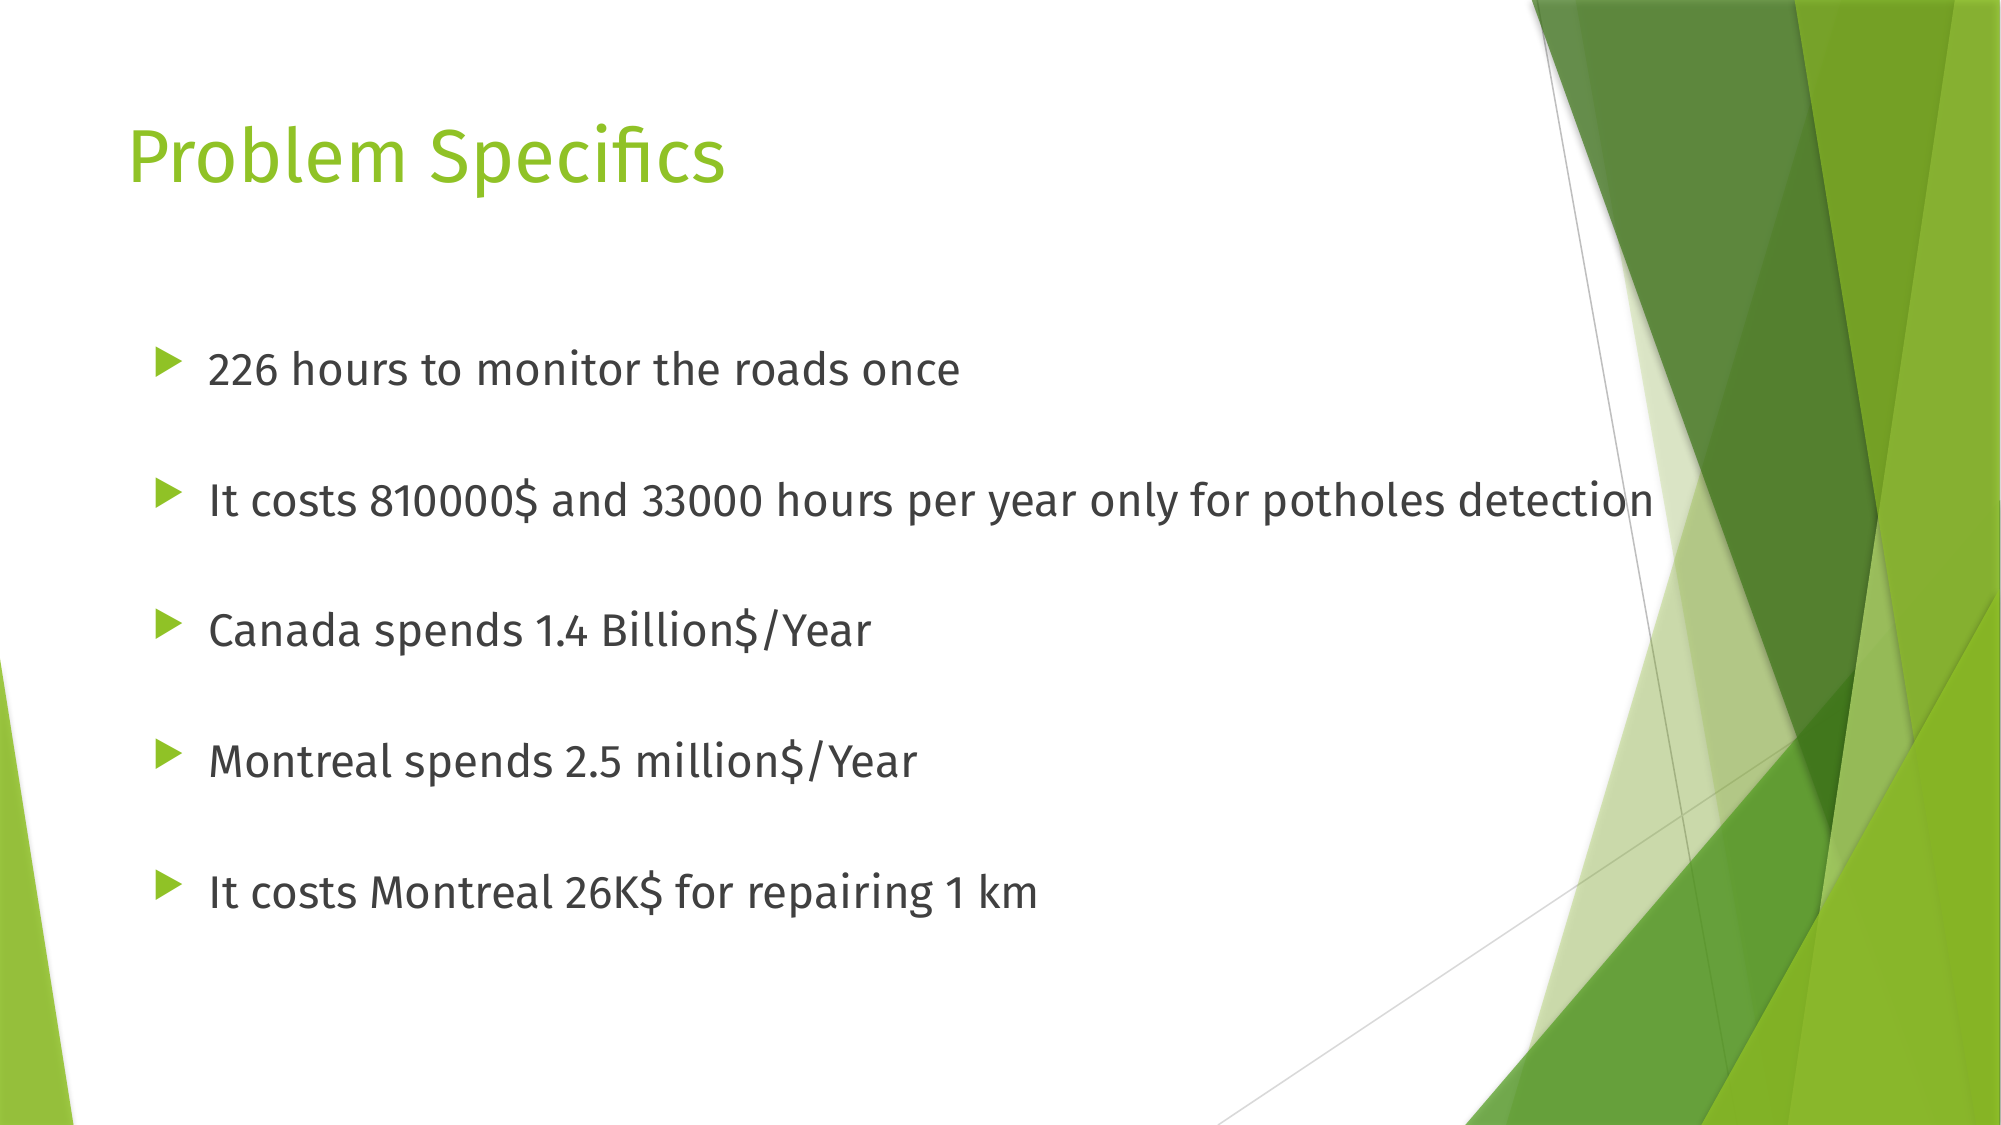

# Problem Specifics
226 hours to monitor the roads once
It costs 810000$ and 33000 hours per year only for potholes detection
Canada spends 1.4 Billion$/Year
Montreal spends 2.5 million$/Year
It costs Montreal 26K$ for repairing 1 km